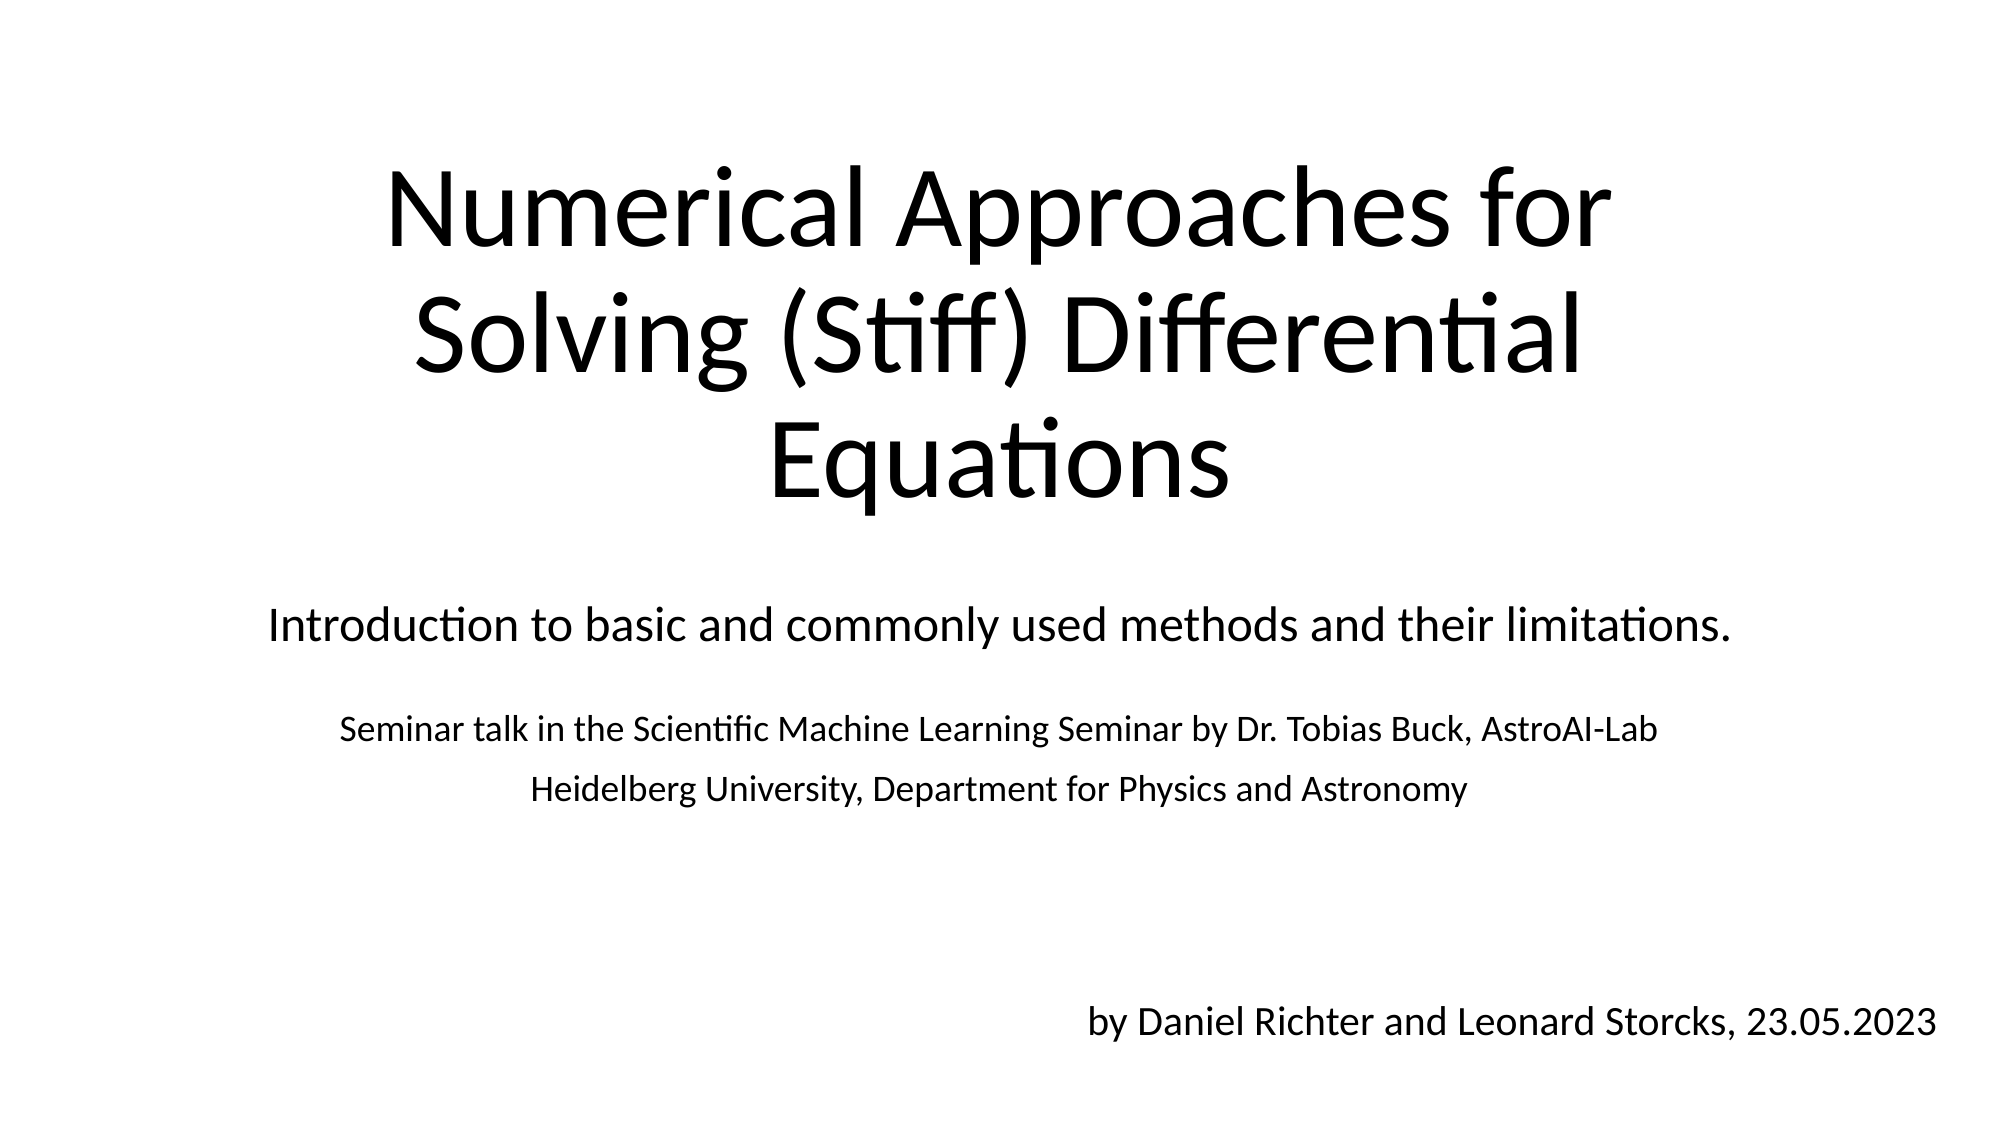

# Numerical Approaches for Solving (Stiff) Differential Equations
Introduction to basic and commonly used methods and their limitations.
Seminar talk in the Scientific Machine Learning Seminar by Dr. Tobias Buck, AstroAI-Lab
Heidelberg University, Department for Physics and Astronomy
by Daniel Richter and Leonard Storcks, 23.05.2023